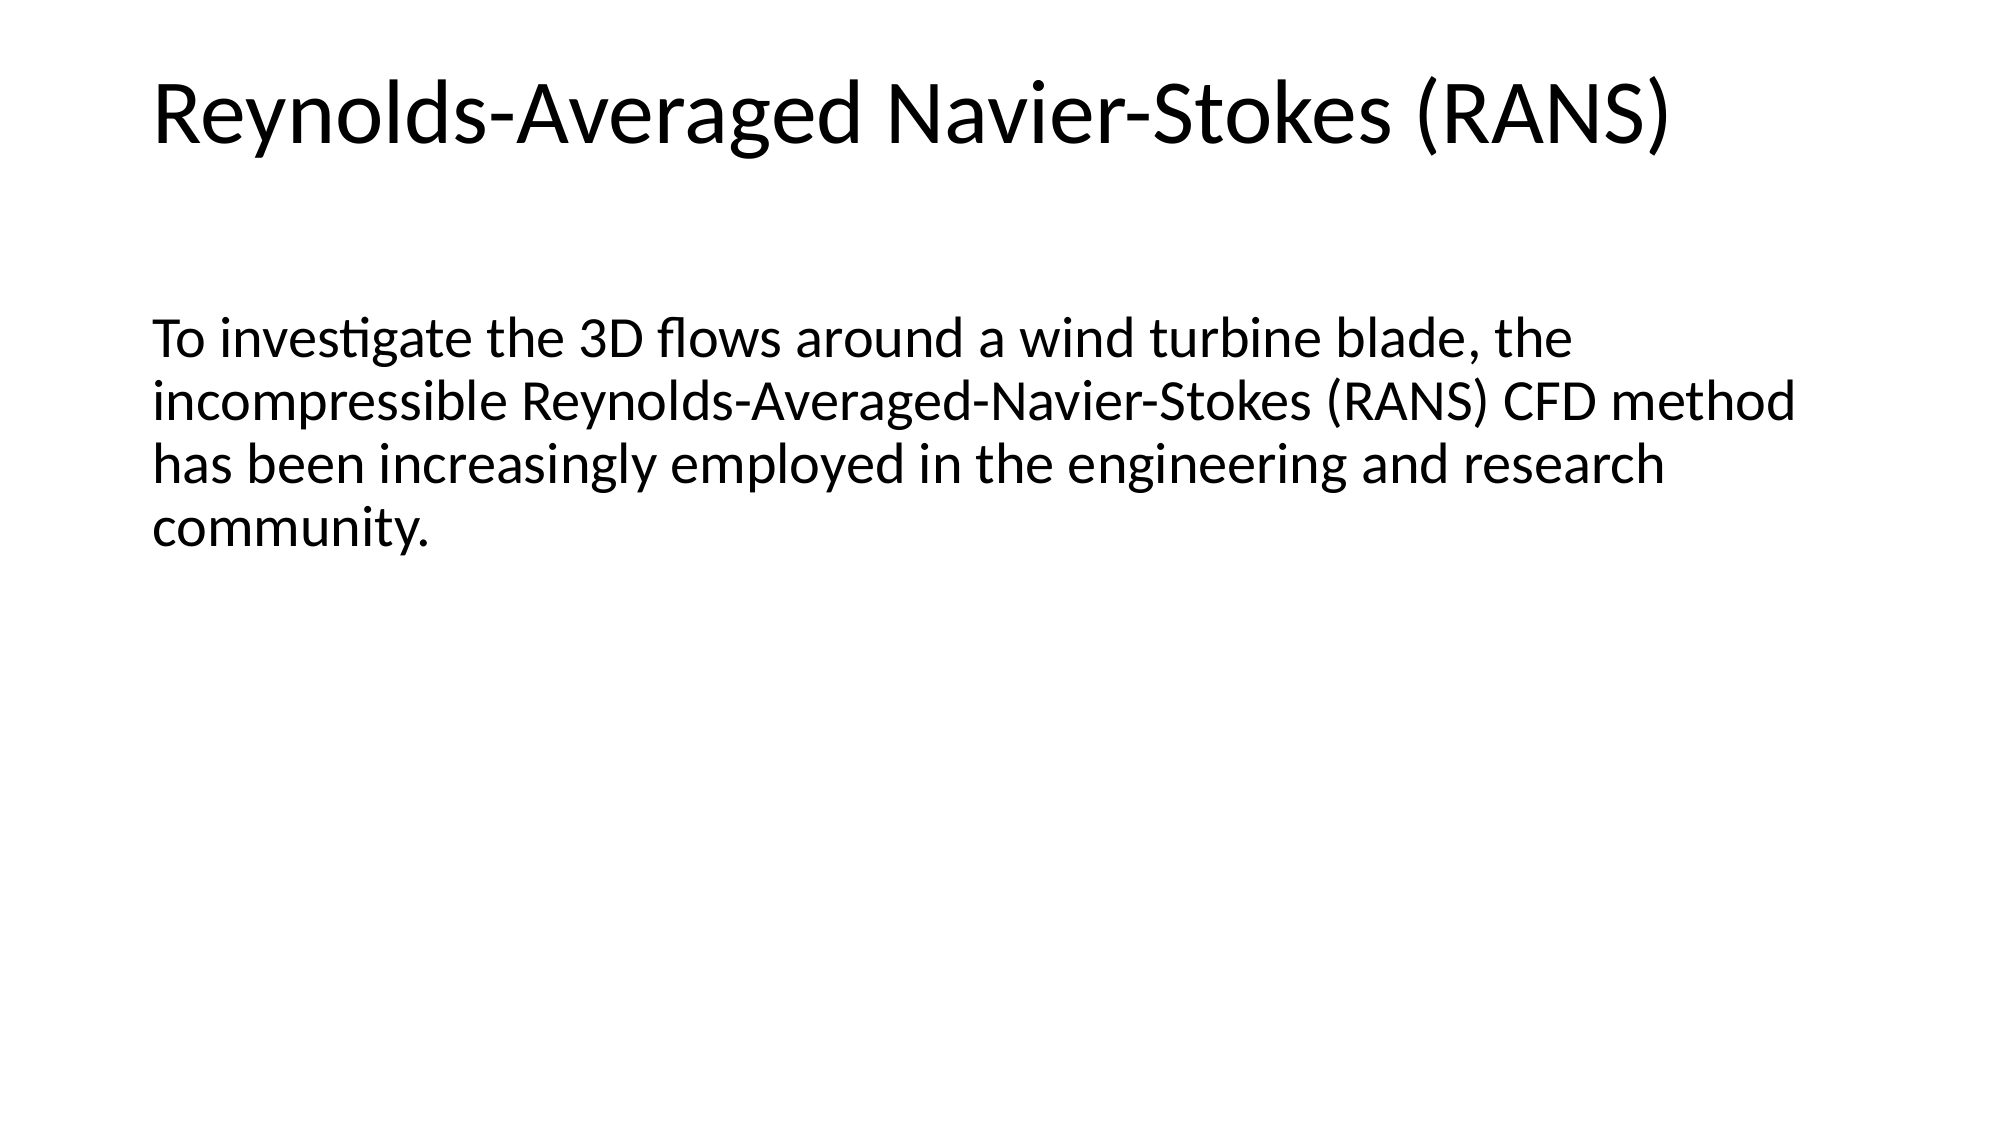

# Reynolds-Averaged Navier-Stokes (RANS)
To investigate the 3D flows around a wind turbine blade, the incompressible Reynolds-Averaged-Navier-Stokes (RANS) CFD method has been increasingly employed in the engineering and research community.